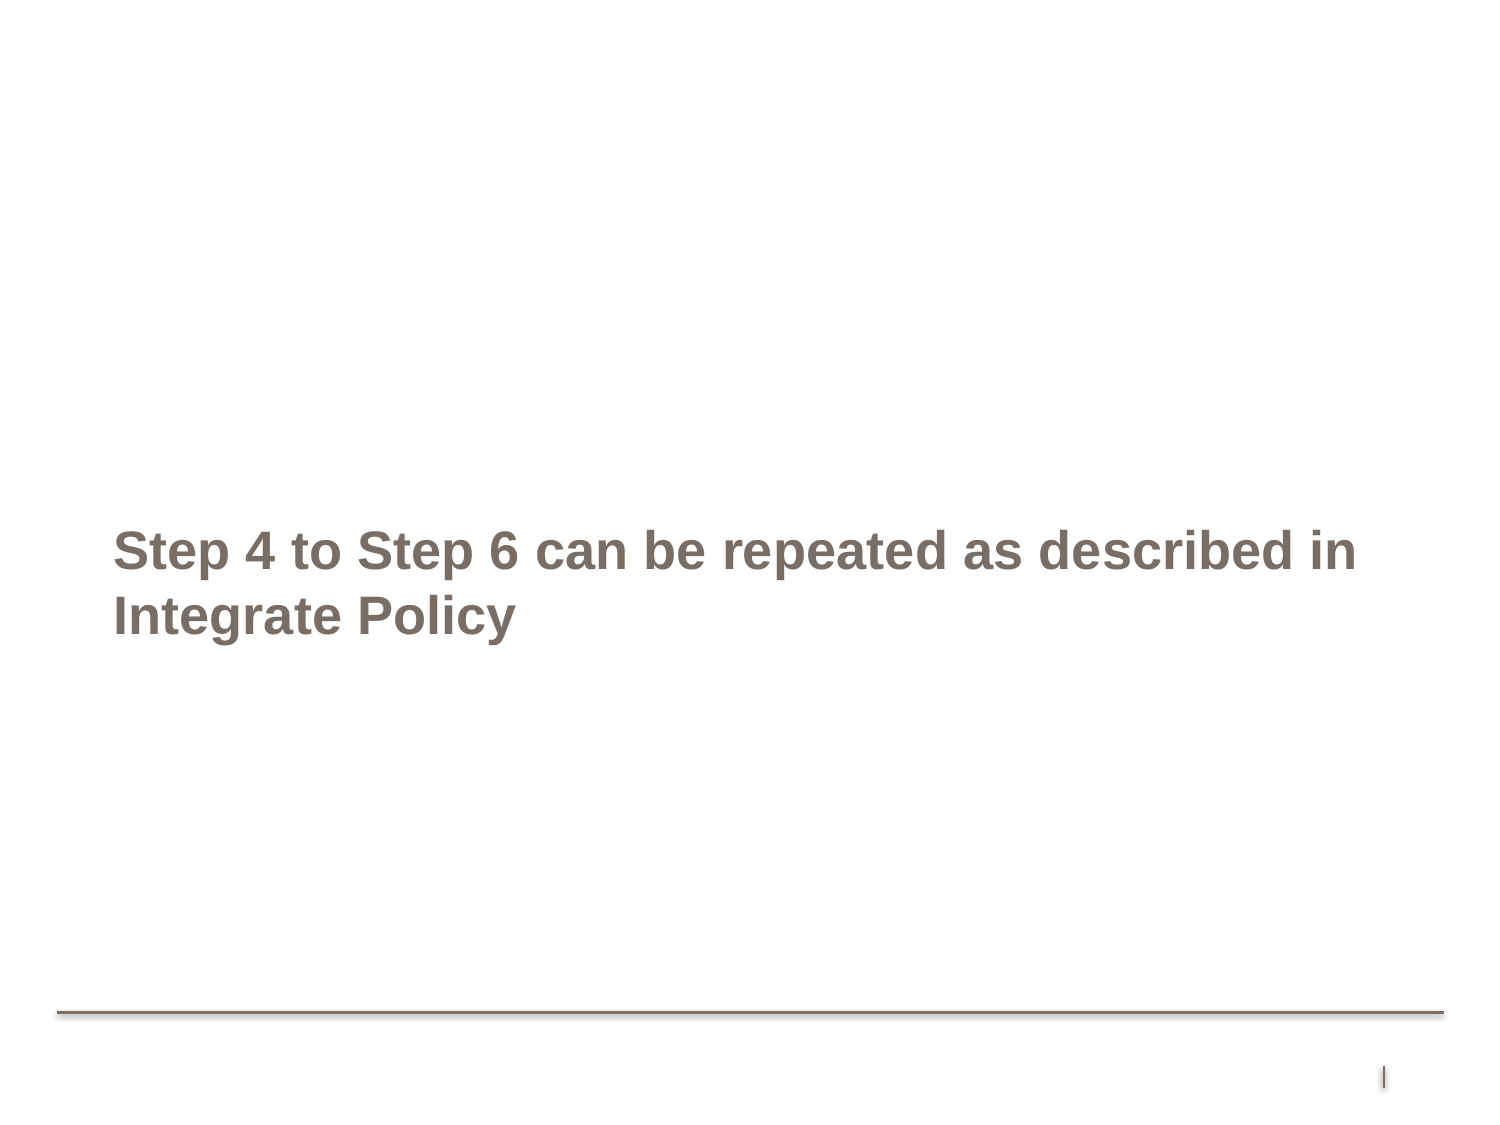

# Step 4 to Step 6 can be repeated as described in Integrate Policy